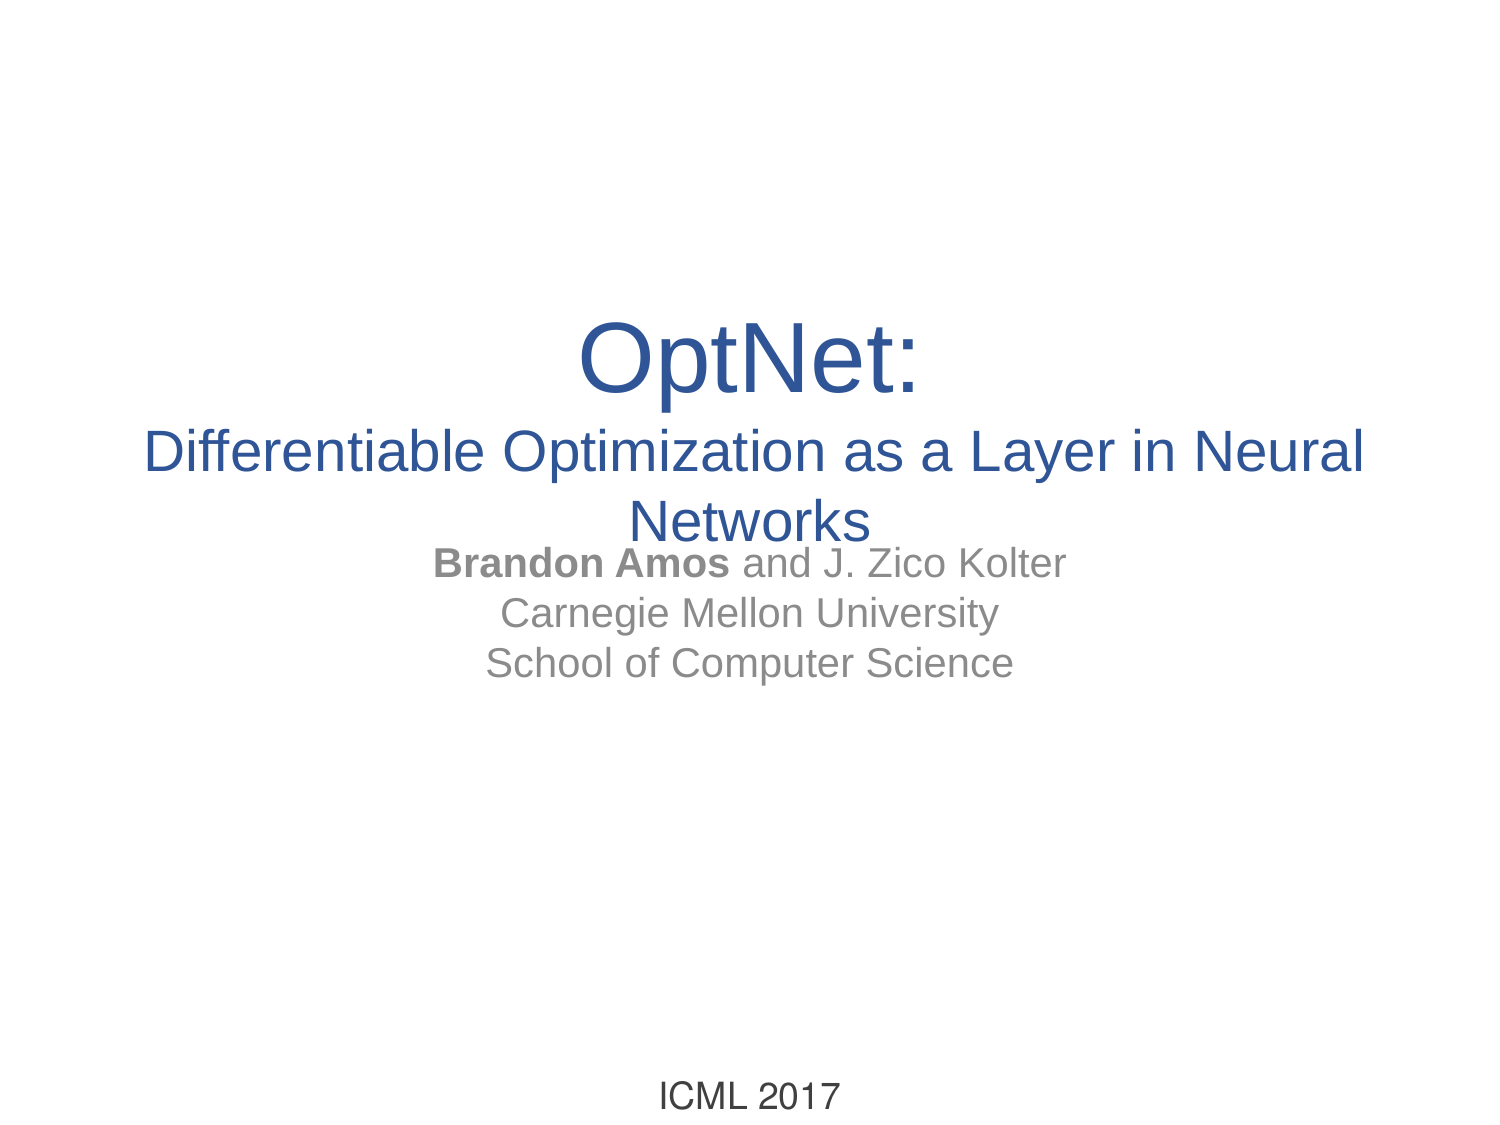

# OptNet: Differentiable Optimization as a Layer in Neural Networks
Brandon Amos and J. Zico Kolter
Carnegie Mellon University
School of Computer Science
ICML 2017